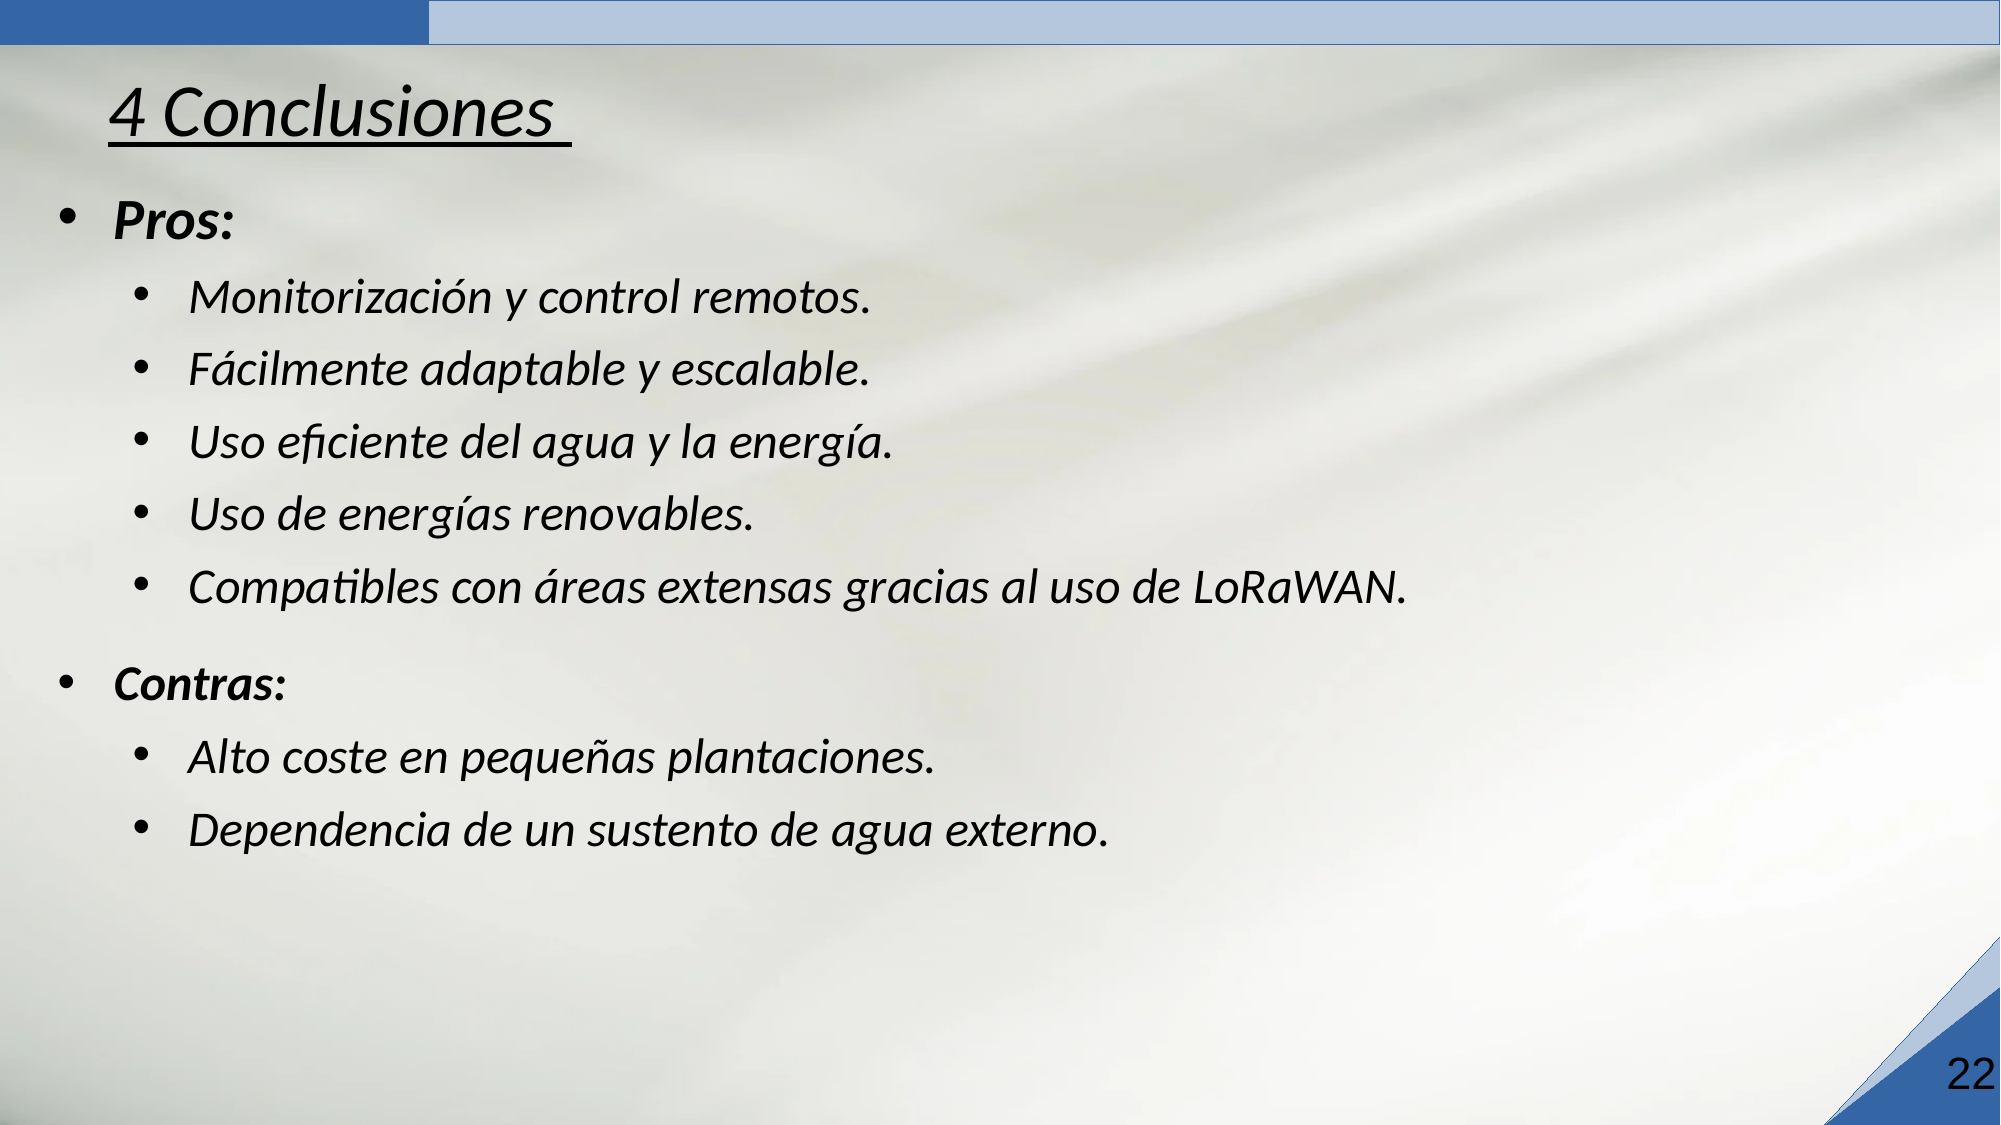

4 Conclusiones
Pros:
Monitorización y control remotos.
Fácilmente adaptable y escalable.
Uso eficiente del agua y la energía.
Uso de energías renovables.
Compatibles con áreas extensas gracias al uso de LoRaWAN.
Contras:
Alto coste en pequeñas plantaciones.
Dependencia de un sustento de agua externo.

22